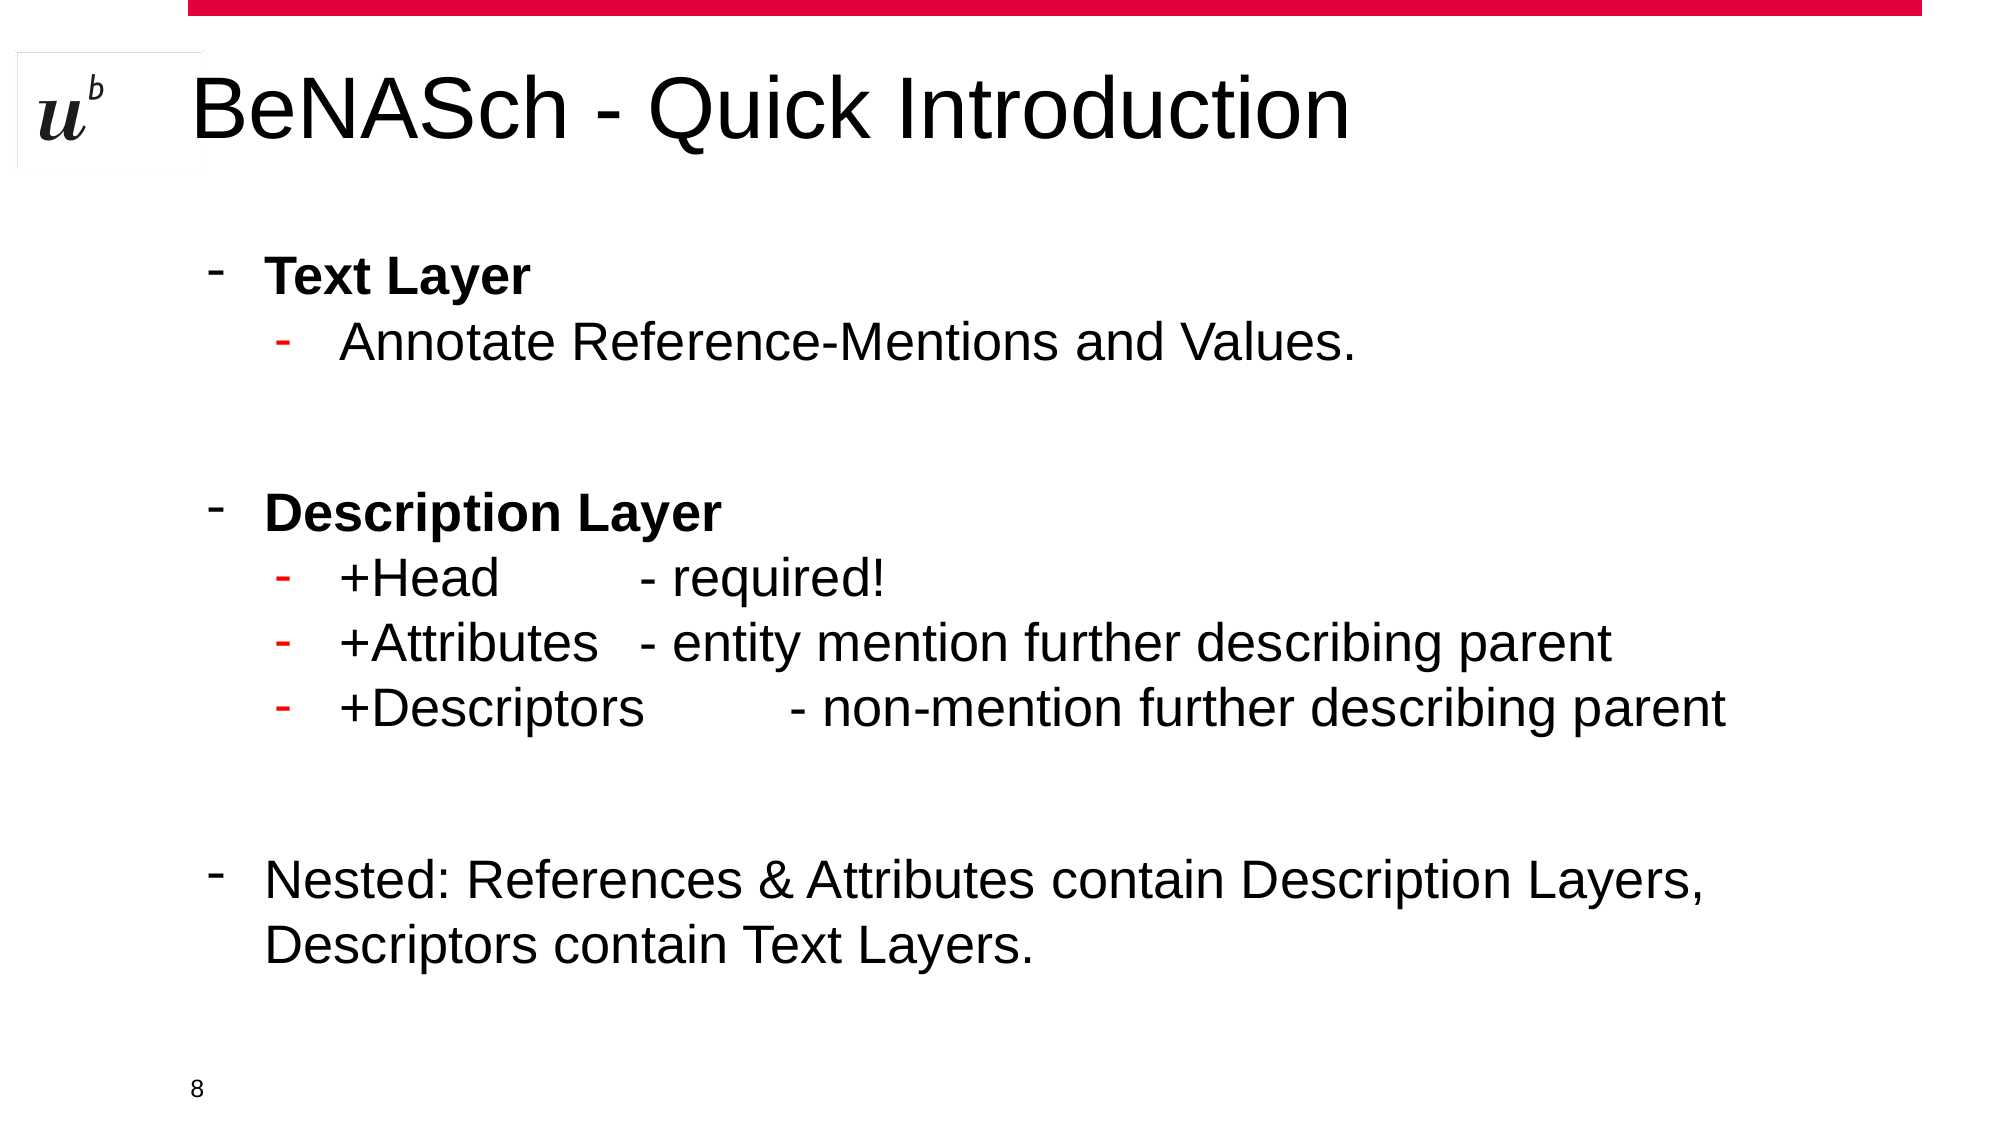

# BeNASch - Quick Introduction
Text Layer
Annotate Reference-Mentions and Values.

Description Layer
+Head	- required!
+Attributes	- entity mention further describing parent
+Descriptors	- non-mention further describing parent

Nested: References & Attributes contain Description Layers, Descriptors contain Text Layers.
8